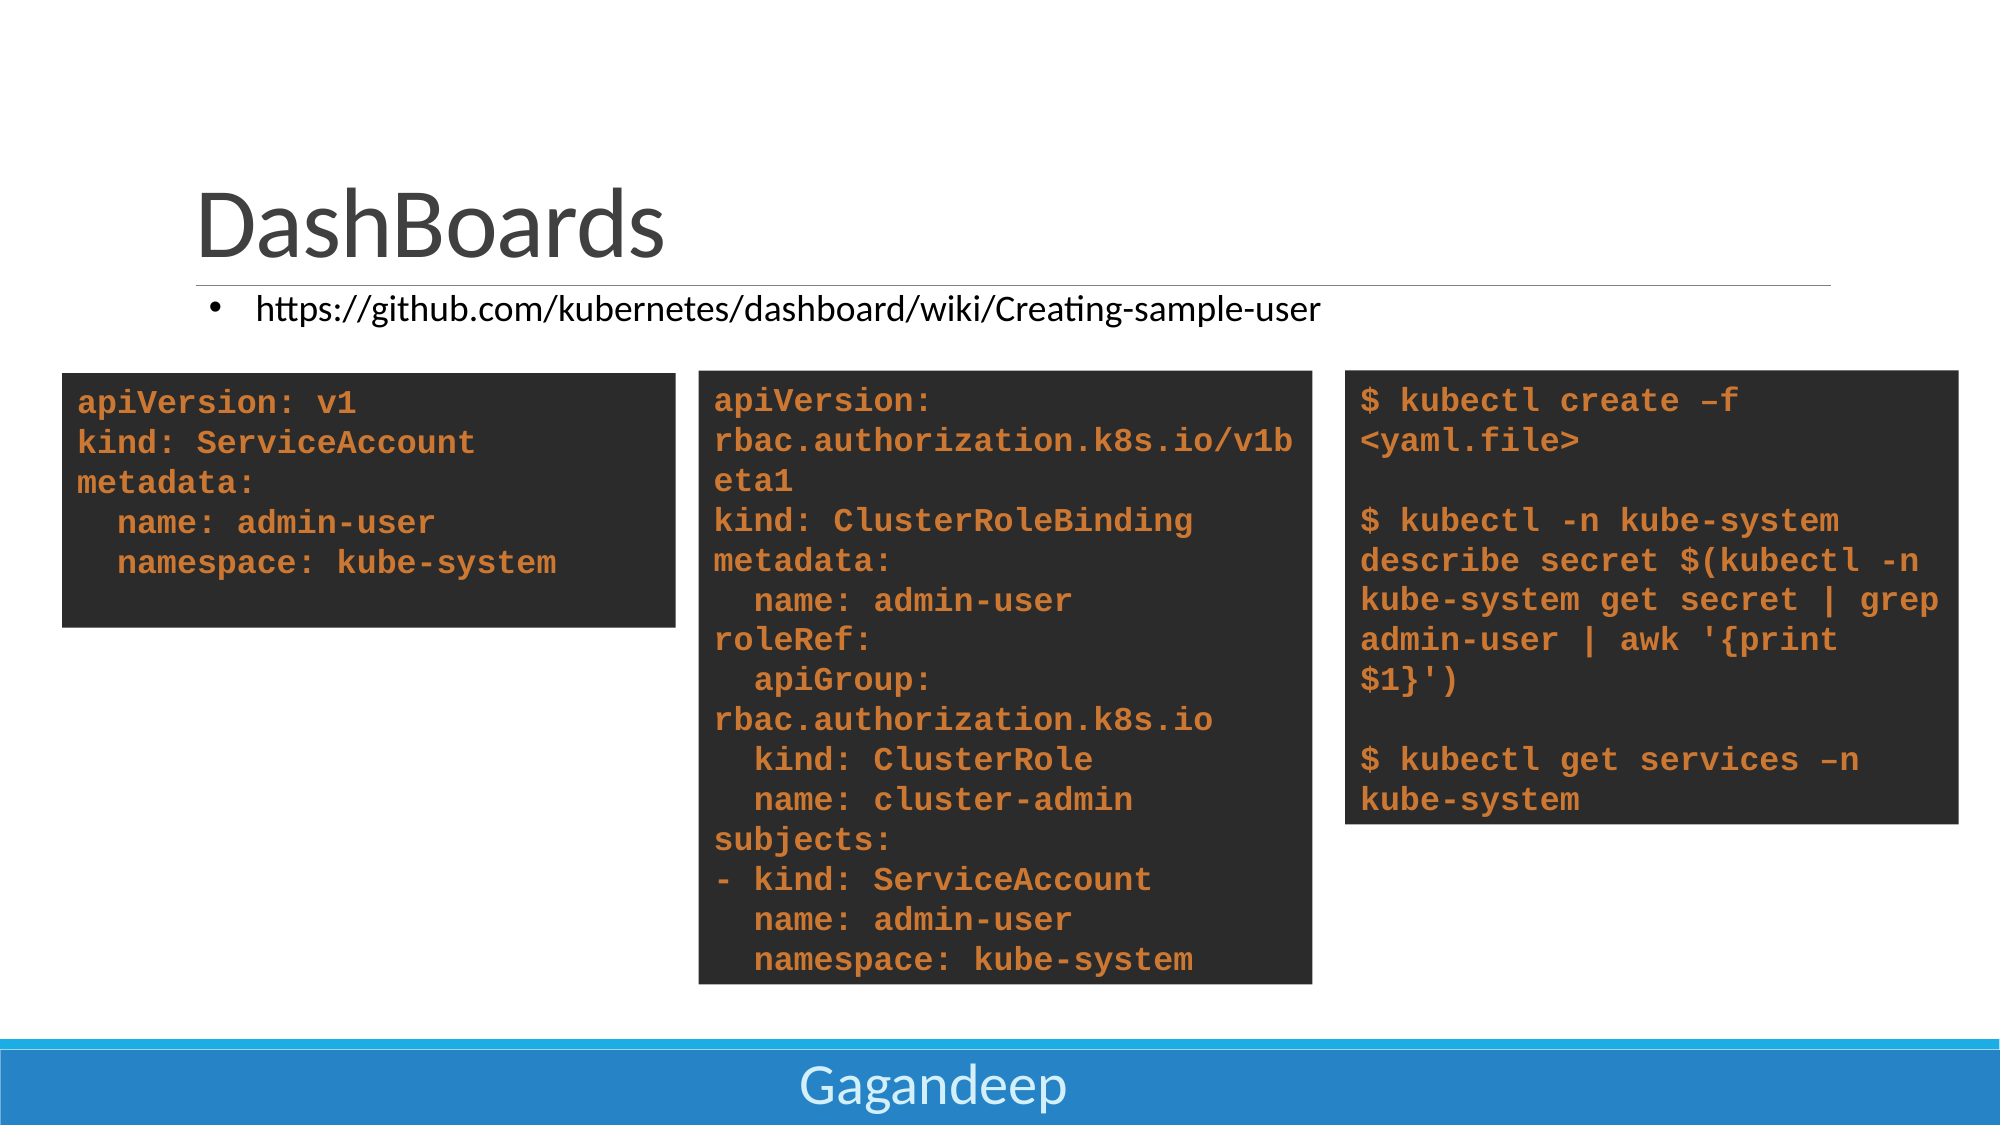

# DashBoards
https://github.com/kubernetes/dashboard/wiki/Creating-sample-user

apiVersion: rbac.authorization.k8s.io/v1beta1
kind: ClusterRoleBinding
metadata:
  name: admin-user
roleRef:
  apiGroup: rbac.authorization.k8s.io
  kind: ClusterRole
  name: cluster-admin
subjects:
- kind: ServiceAccount
  name: admin-user
  namespace: kube-system
$ kubectl create –f <yaml.file>

$ kubectl -n kube-system describe secret $(kubectl -n kube-system get secret | grep admin-user | awk '{print $1}')

$ kubectl get services –n kube-system
apiVersion: v1
kind: ServiceAccount
metadata:
  name: admin-user
  namespace: kube-system

    Gagandeep